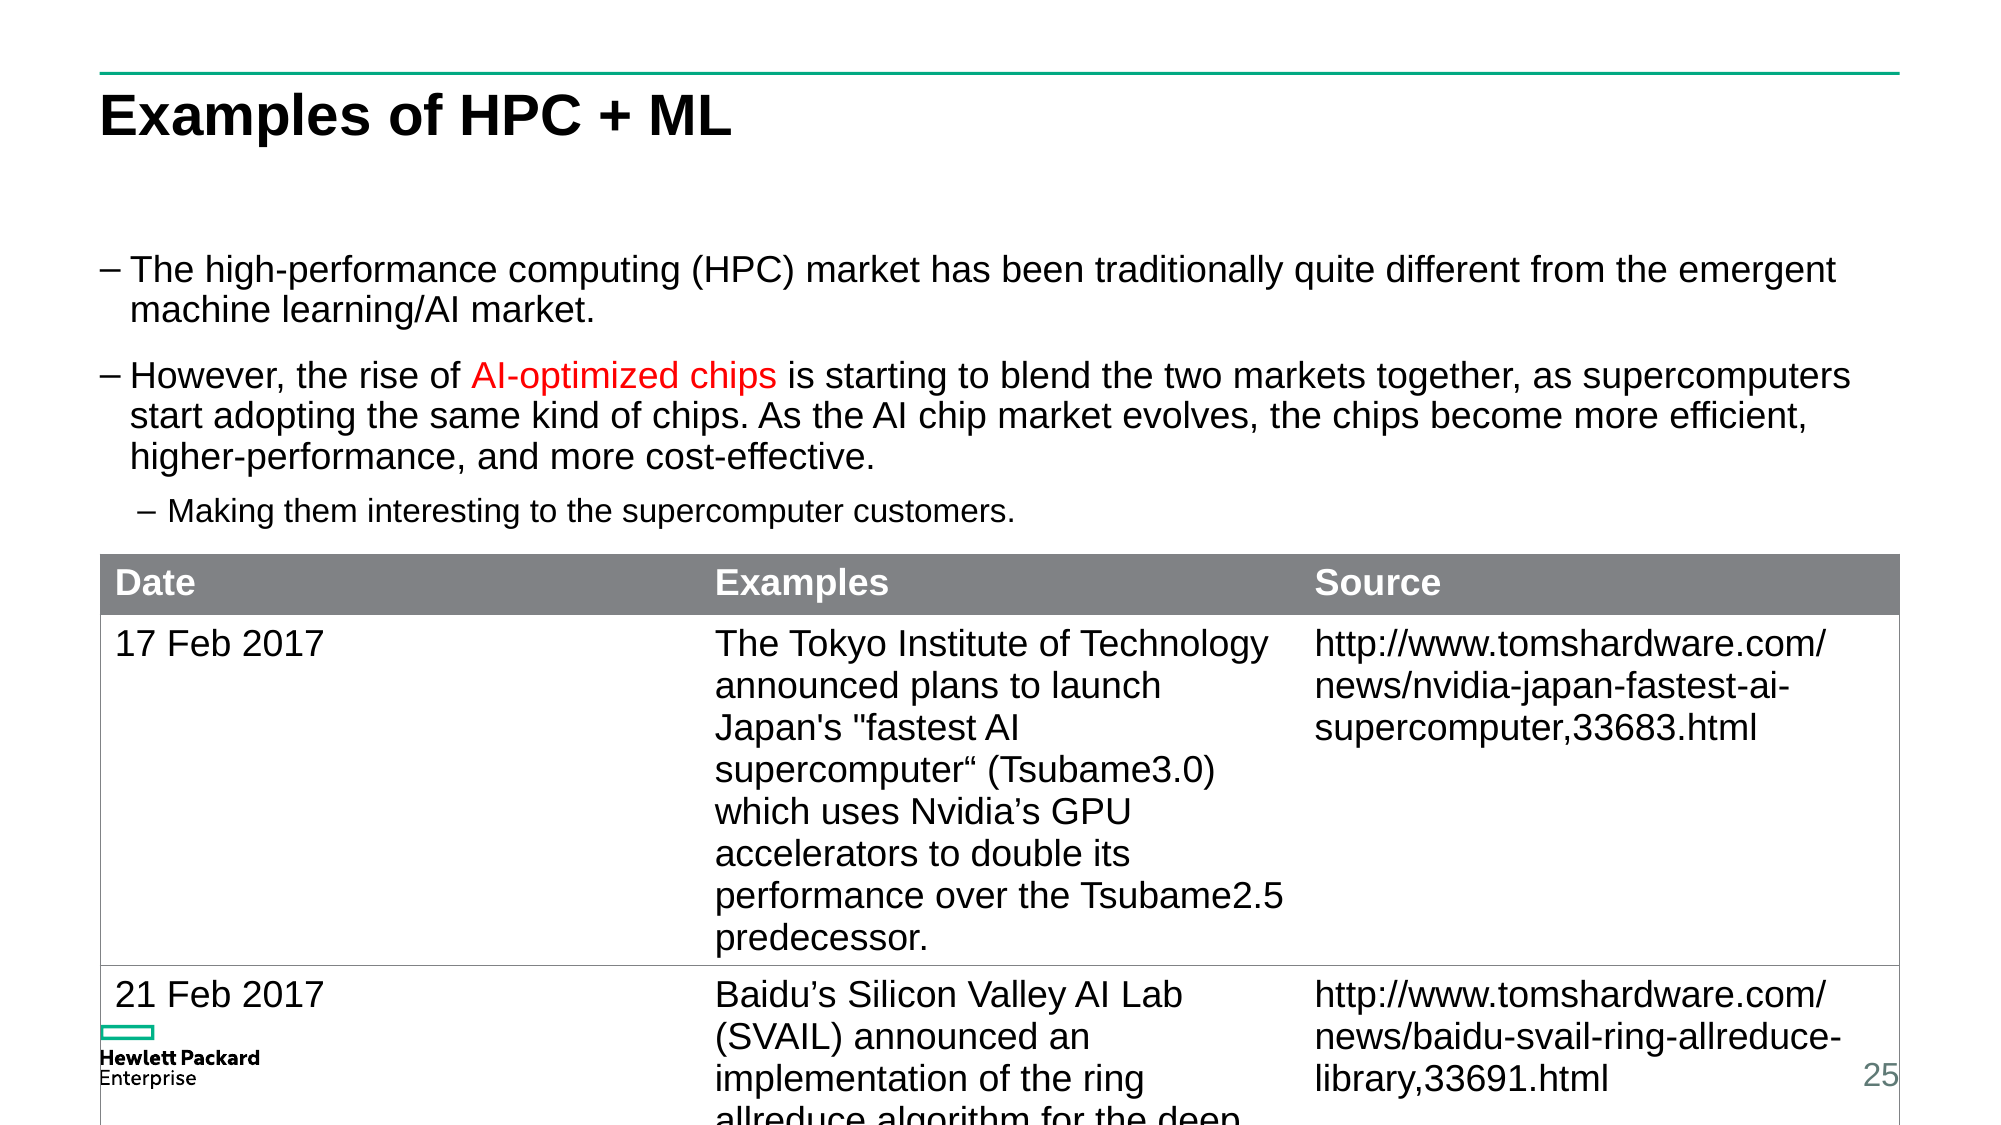

# Examples of HPC + ML
The high-performance computing (HPC) market has been traditionally quite different from the emergent machine learning/AI market.
However, the rise of AI-optimized chips is starting to blend the two markets together, as supercomputers start adopting the same kind of chips. As the AI chip market evolves, the chips become more efficient, higher-performance, and more cost-effective.
Making them interesting to the supercomputer customers.
| Date | Examples | Source |
| --- | --- | --- |
| 17 Feb 2017 | The Tokyo Institute of Technology announced plans to launch Japan's "fastest AI supercomputer“ (Tsubame3.0) which uses Nvidia’s GPU accelerators to double its performance over the Tsubame2.5 predecessor. | http://www.tomshardware.com/news/nvidia-japan-fastest-ai-supercomputer,33683.html |
| 21 Feb 2017 | Baidu’s Silicon Valley AI Lab (SVAIL) announced an implementation of the ring allreduce algorithm for the deep learning community, which will enable significantly faster training of neural networks across GPU models. | http://www.tomshardware.com/news/baidu-svail-ring-allreduce-library,33691.html |
25